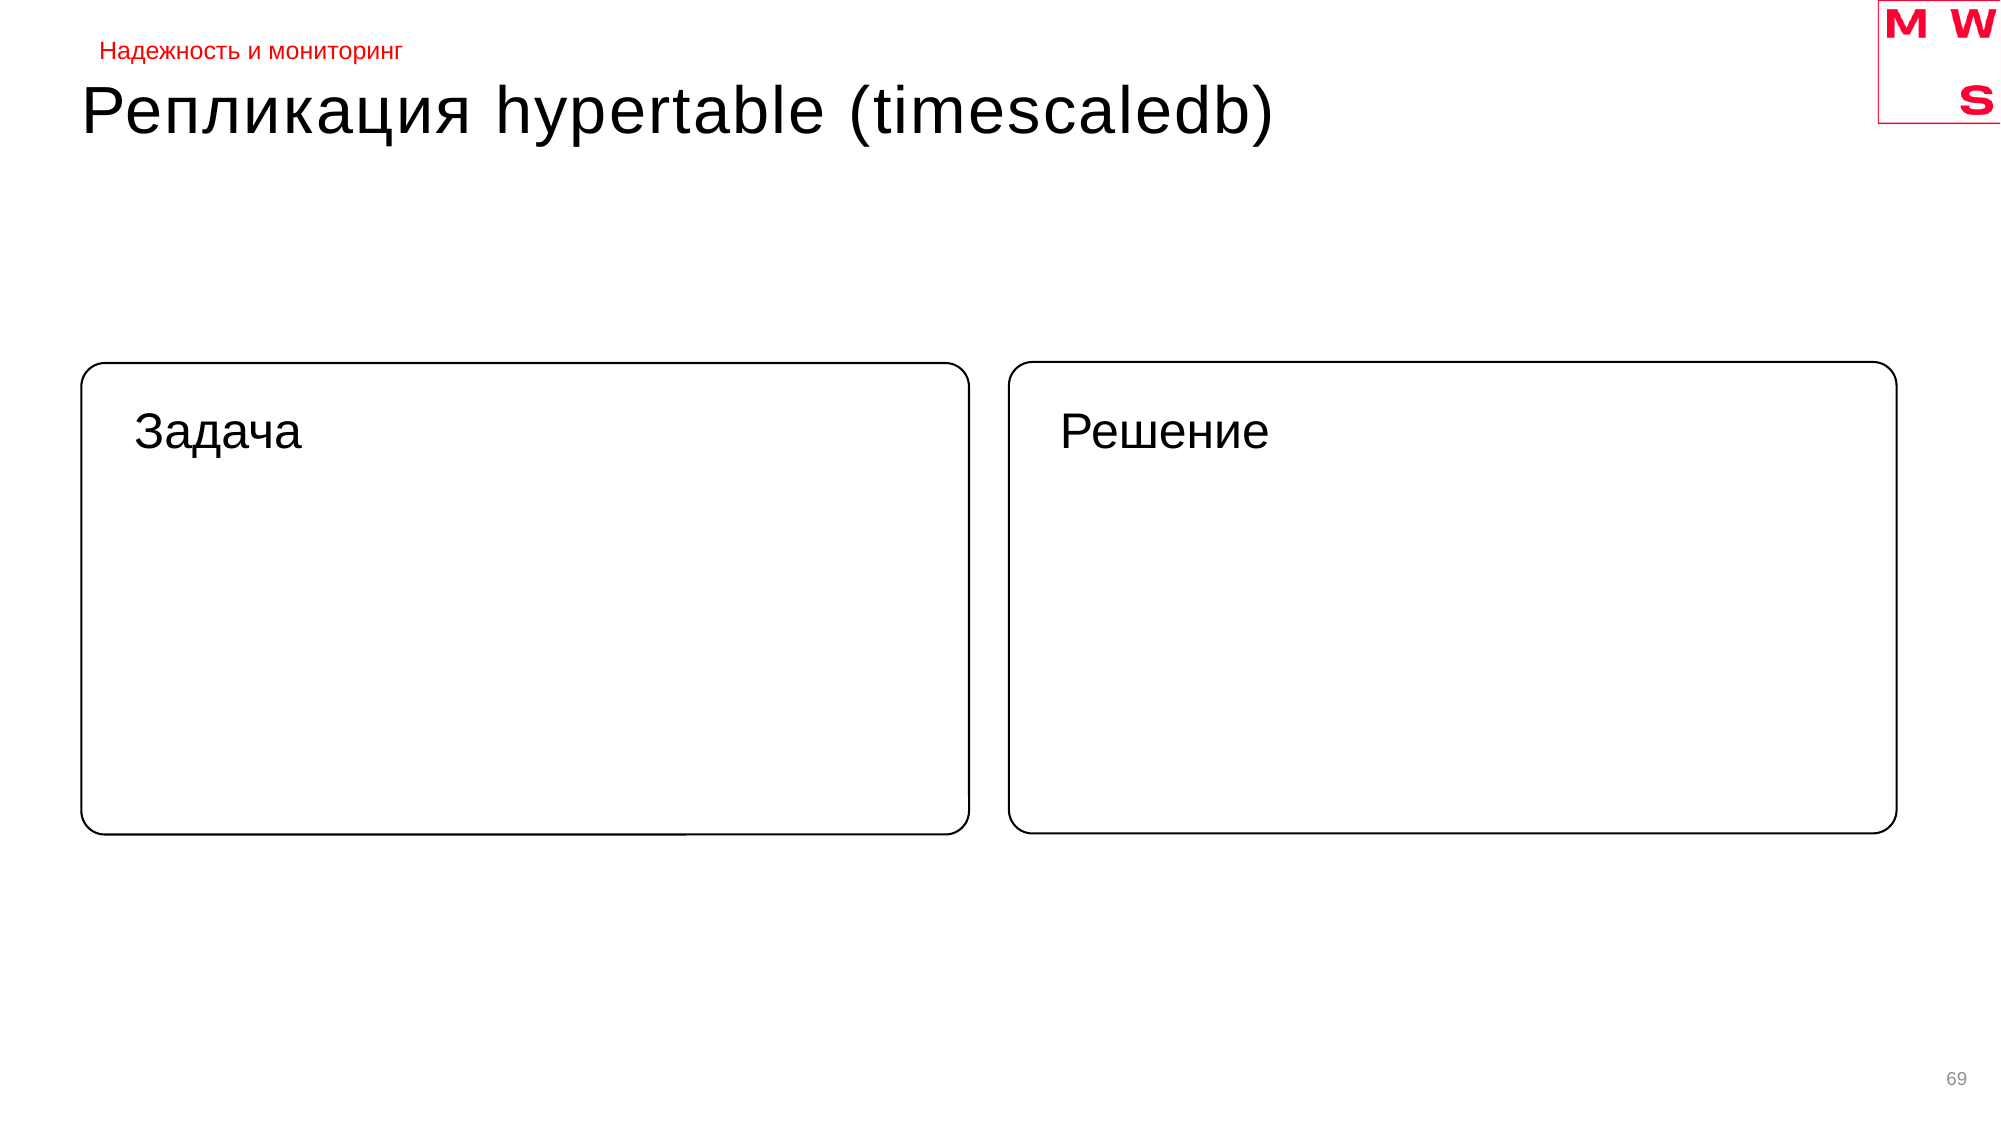

Надежность и мониторинг
# Репликация hypertable (timescaledb)

Задача
Решение

69